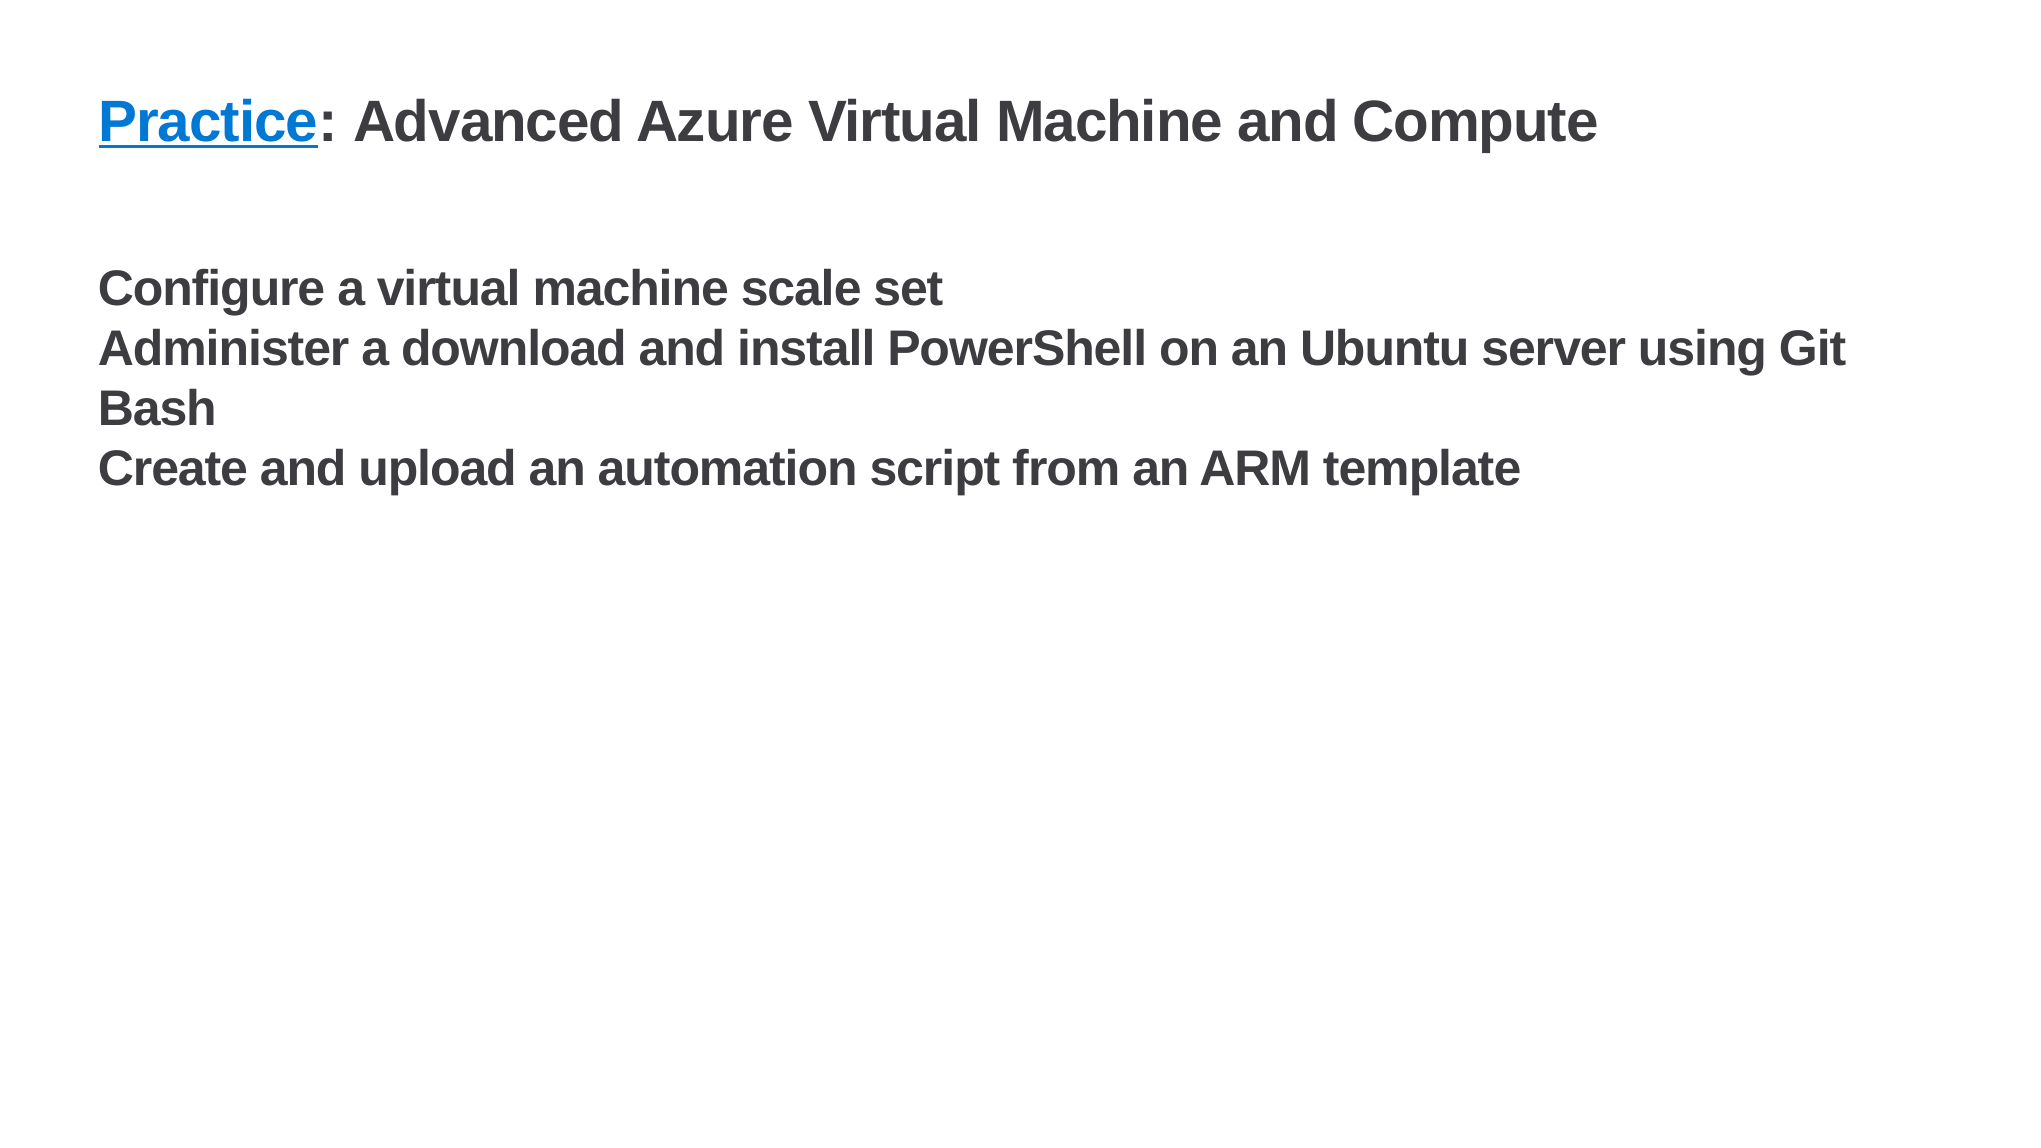

# Practice: Advanced Azure Virtual Machine and Compute
Configure a virtual machine scale set
Administer a download and install PowerShell on an Ubuntu server using Git Bash
Create and upload an automation script from an ARM template